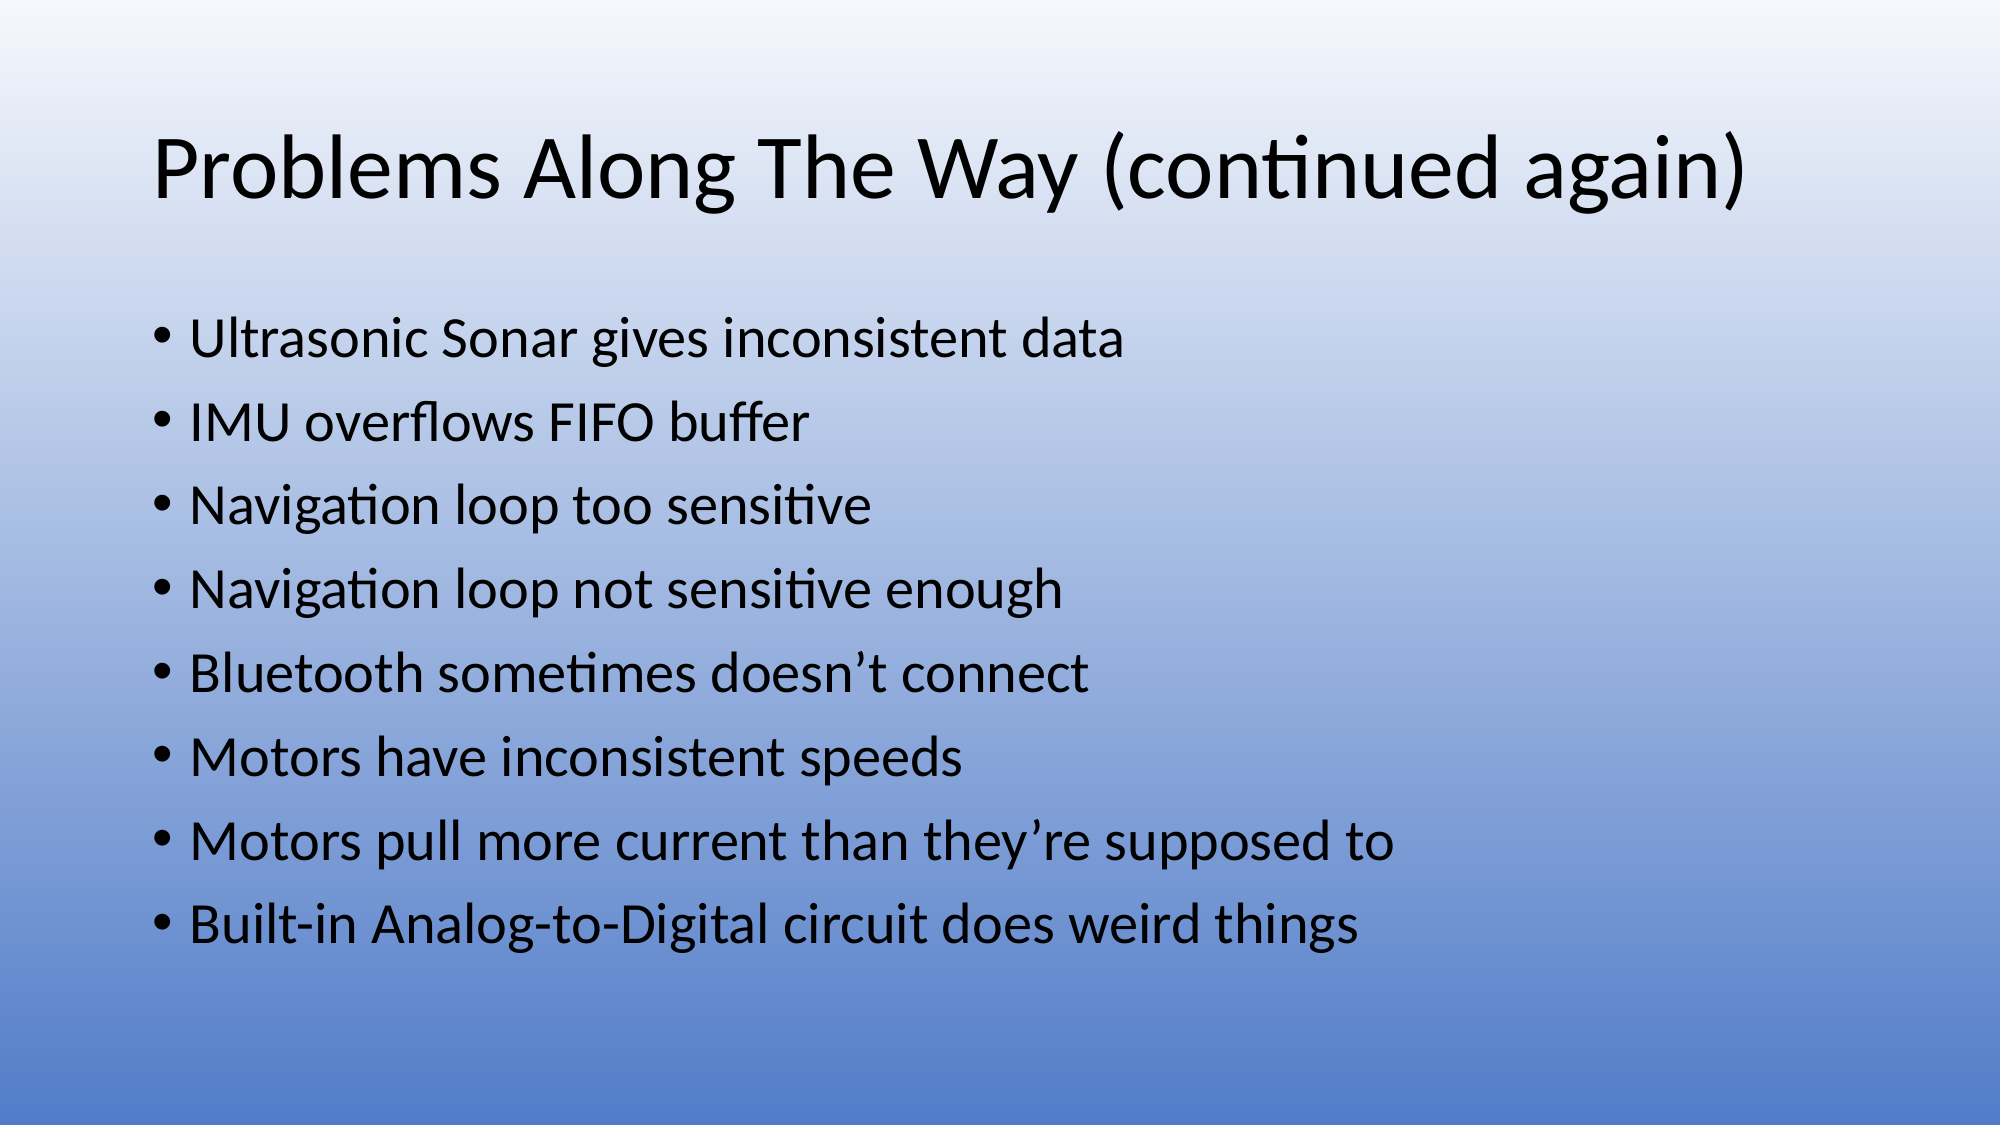

# Problems Along The Way (continued again)
Ultrasonic Sonar gives inconsistent data
IMU overflows FIFO buffer
Navigation loop too sensitive
Navigation loop not sensitive enough
Bluetooth sometimes doesn’t connect
Motors have inconsistent speeds
Motors pull more current than they’re supposed to
Built-in Analog-to-Digital circuit does weird things